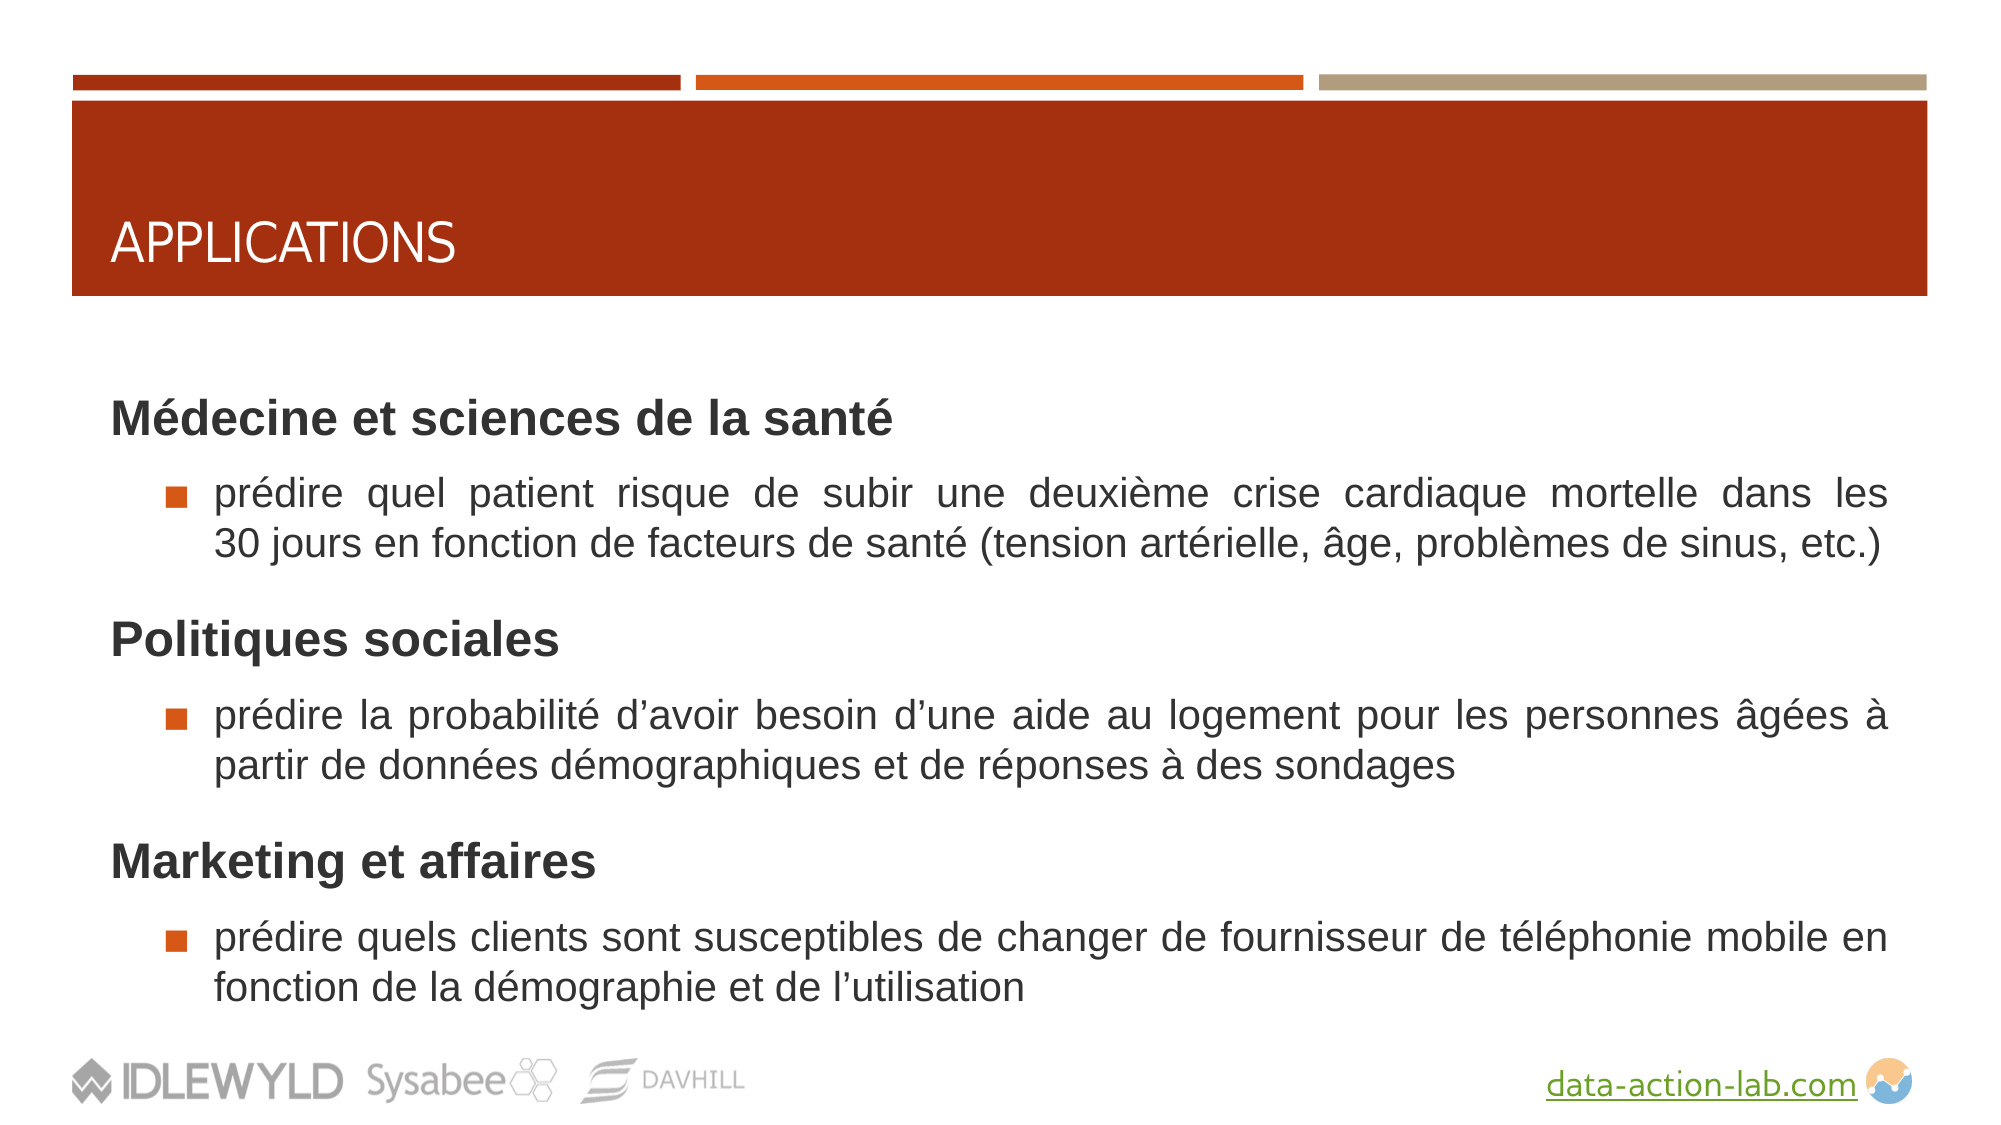

# APPLICATIONS
Médecine et sciences de la santé
prédire quel patient risque de subir une deuxième crise cardiaque mortelle dans les 30 jours en fonction de facteurs de santé (tension artérielle, âge, problèmes de sinus, etc.)

Politiques sociales
prédire la probabilité d’avoir besoin d’une aide au logement pour les personnes âgées à partir de données démographiques et de réponses à des sondages

Marketing et affaires
prédire quels clients sont susceptibles de changer de fournisseur de téléphonie mobile en fonction de la démographie et de l’utilisation